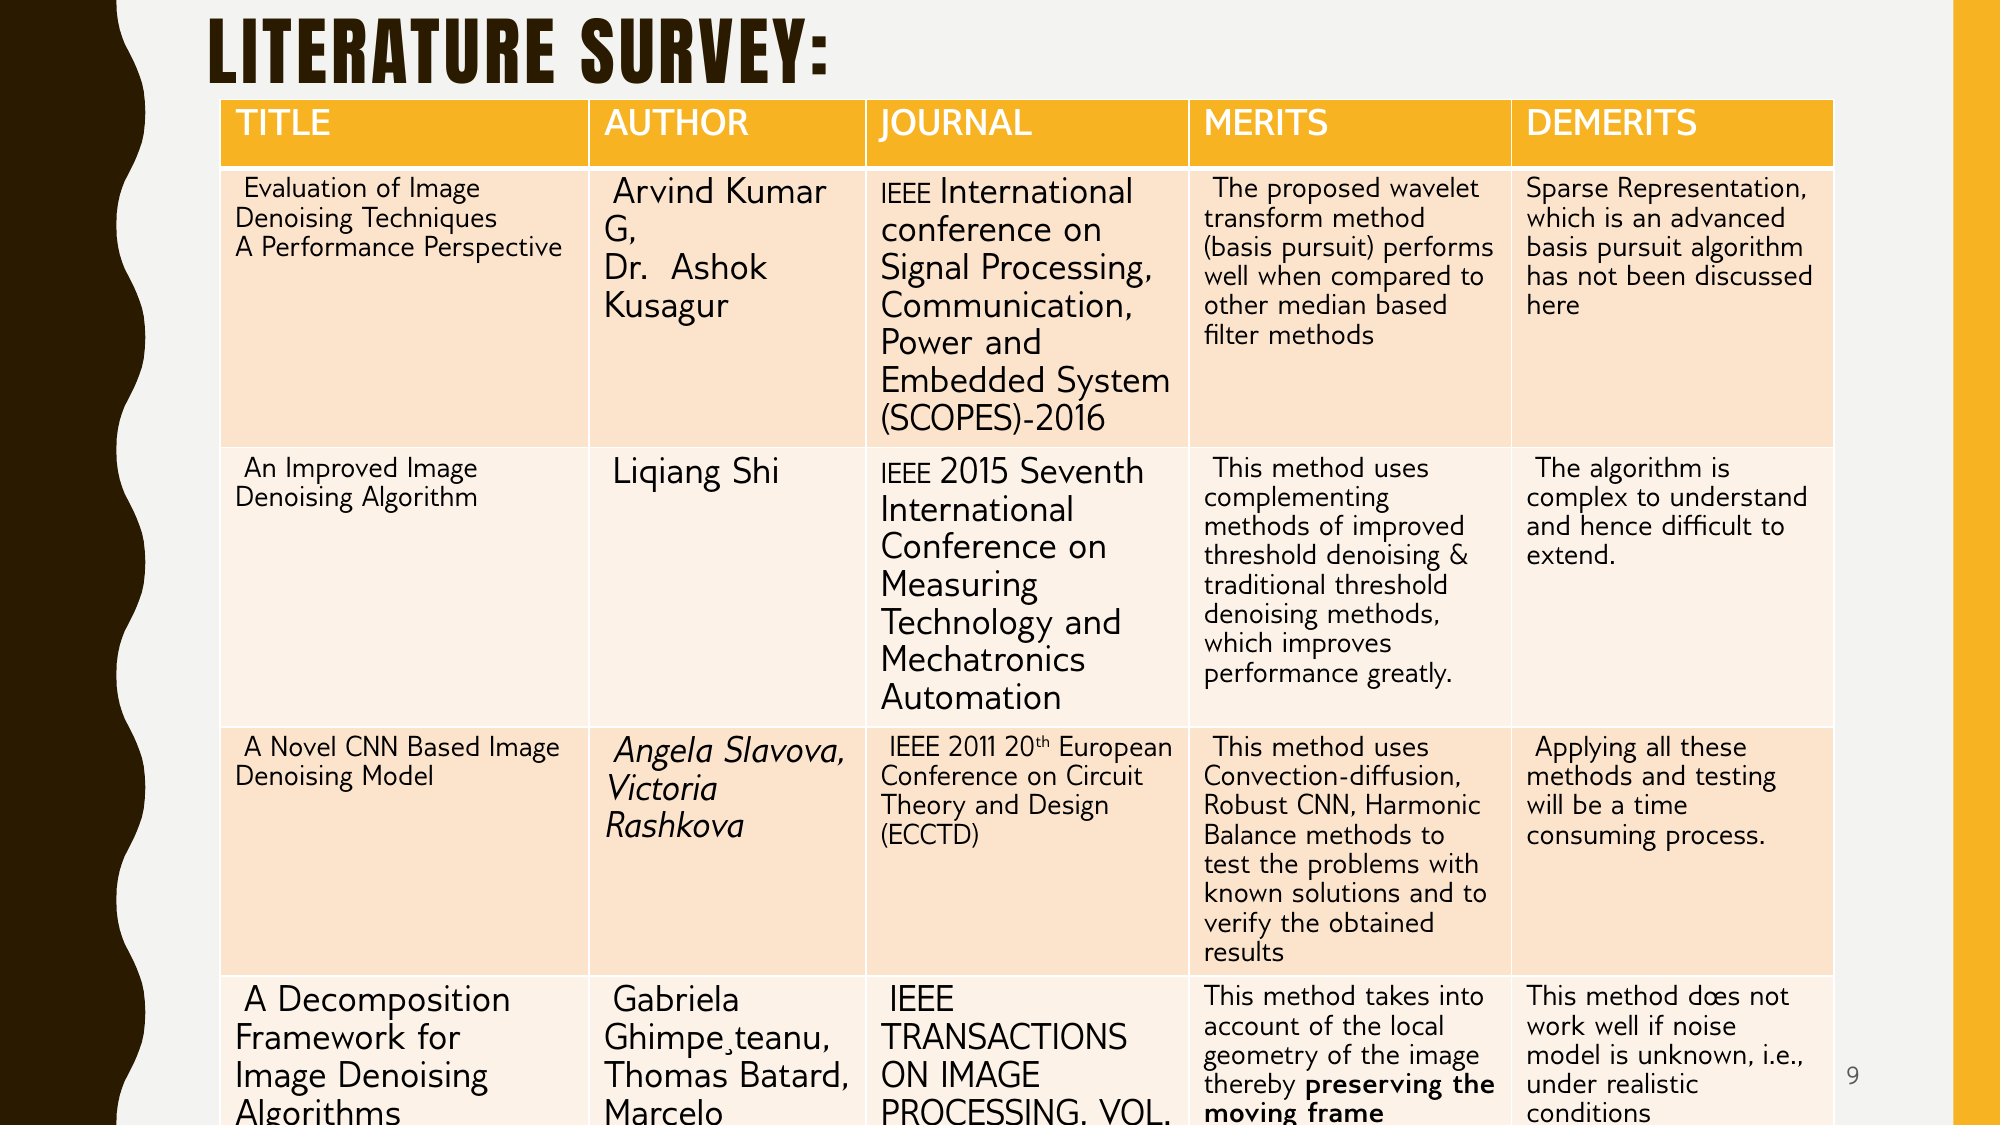

# Literature Survey:
| TITLE | AUTHOR | JOURNAL | MERITS | DEMERITS |
| --- | --- | --- | --- | --- |
| Evaluation of Image Denoising Techniques A Performance Perspective | Arvind Kumar G, Dr. Ashok Kusagur | IEEE International conference on Signal Processing, Communication, Power and Embedded System (SCOPES)-2016 | The proposed wavelet transform method (basis pursuit) performs well when compared to other median based filter methods | Sparse Representation, which is an advanced basis pursuit algorithm has not been discussed here |
| An Improved Image Denoising Algorithm | Liqiang Shi | IEEE 2015 Seventh International Conference on Measuring Technology and Mechatronics Automation | This method uses complementing methods of improved threshold denoising & traditional threshold denoising methods, which improves performance greatly. | The algorithm is complex to understand and hence difficult to extend. |
| A Novel CNN Based Image Denoising Model | Angela Slavova, Victoria Rashkova | IEEE 2011 20th European Conference on Circuit Theory and Design (ECCTD) | This method uses Convection-diffusion, Robust CNN, Harmonic Balance methods to test the problems with known solutions and to verify the obtained results | Applying all these methods and testing will be a time consuming process. |
| A Decomposition Framework for Image Denoising Algorithms | Gabriela Ghimpe¸teanu, Thomas Batard, Marcelo Bertalmío, and Stacey Levine | IEEE TRANSACTIONS ON IMAGE PROCESSING, VOL. 25, NO. 1, JANUARY 2016 | This method takes into account of the local geometry of the image thereby preserving the moving frame describing the scaled version of image. | This method does not work well if noise model is unknown, i.e., under realistic conditions |
9